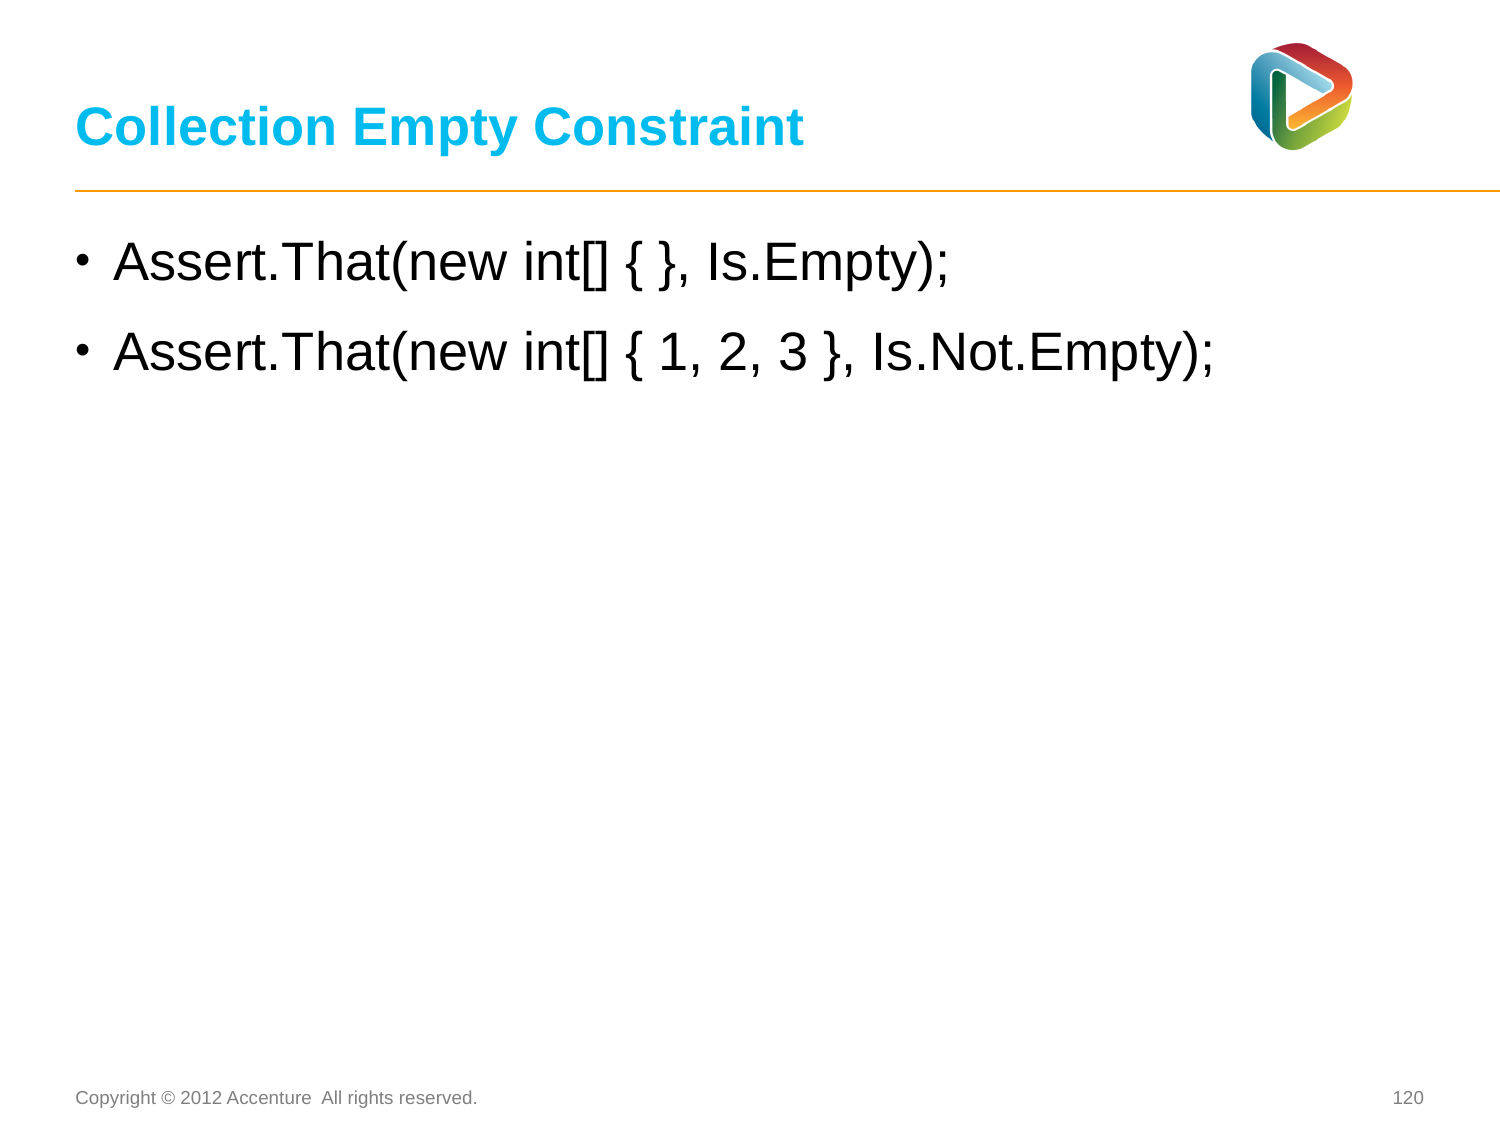

# Collection Empty Constraint
Assert.That(new int[] { }, Is.Empty);
Assert.That(new int[] { 1, 2, 3 }, Is.Not.Empty);